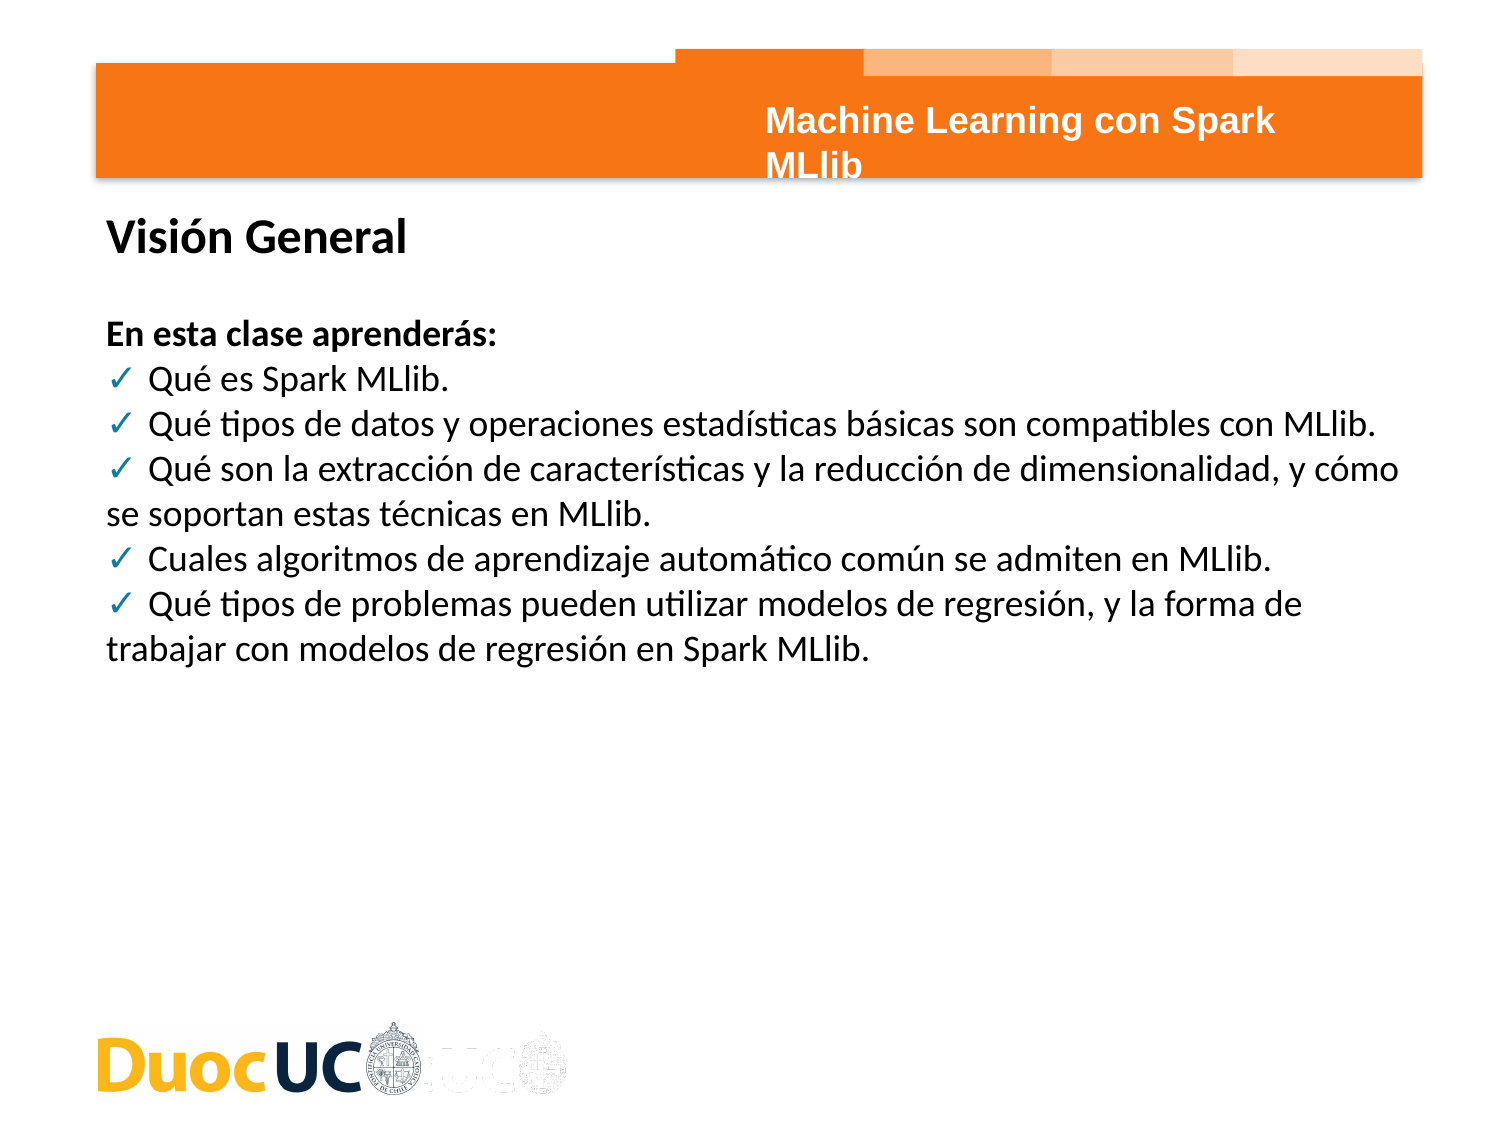

Machine Learning con Spark MLlib
Visión General
En esta clase aprenderás:
✓ Qué es Spark MLlib.
✓ Qué tipos de datos y operaciones estadísticas básicas son compatibles con MLlib.
✓ Qué son la extracción de características y la reducción de dimensionalidad, y cómo se soportan estas técnicas en MLlib.
✓ Cuales algoritmos de aprendizaje automático común se admiten en MLlib.
✓ Qué tipos de problemas pueden utilizar modelos de regresión, y la forma de trabajar con modelos de regresión en Spark MLlib.